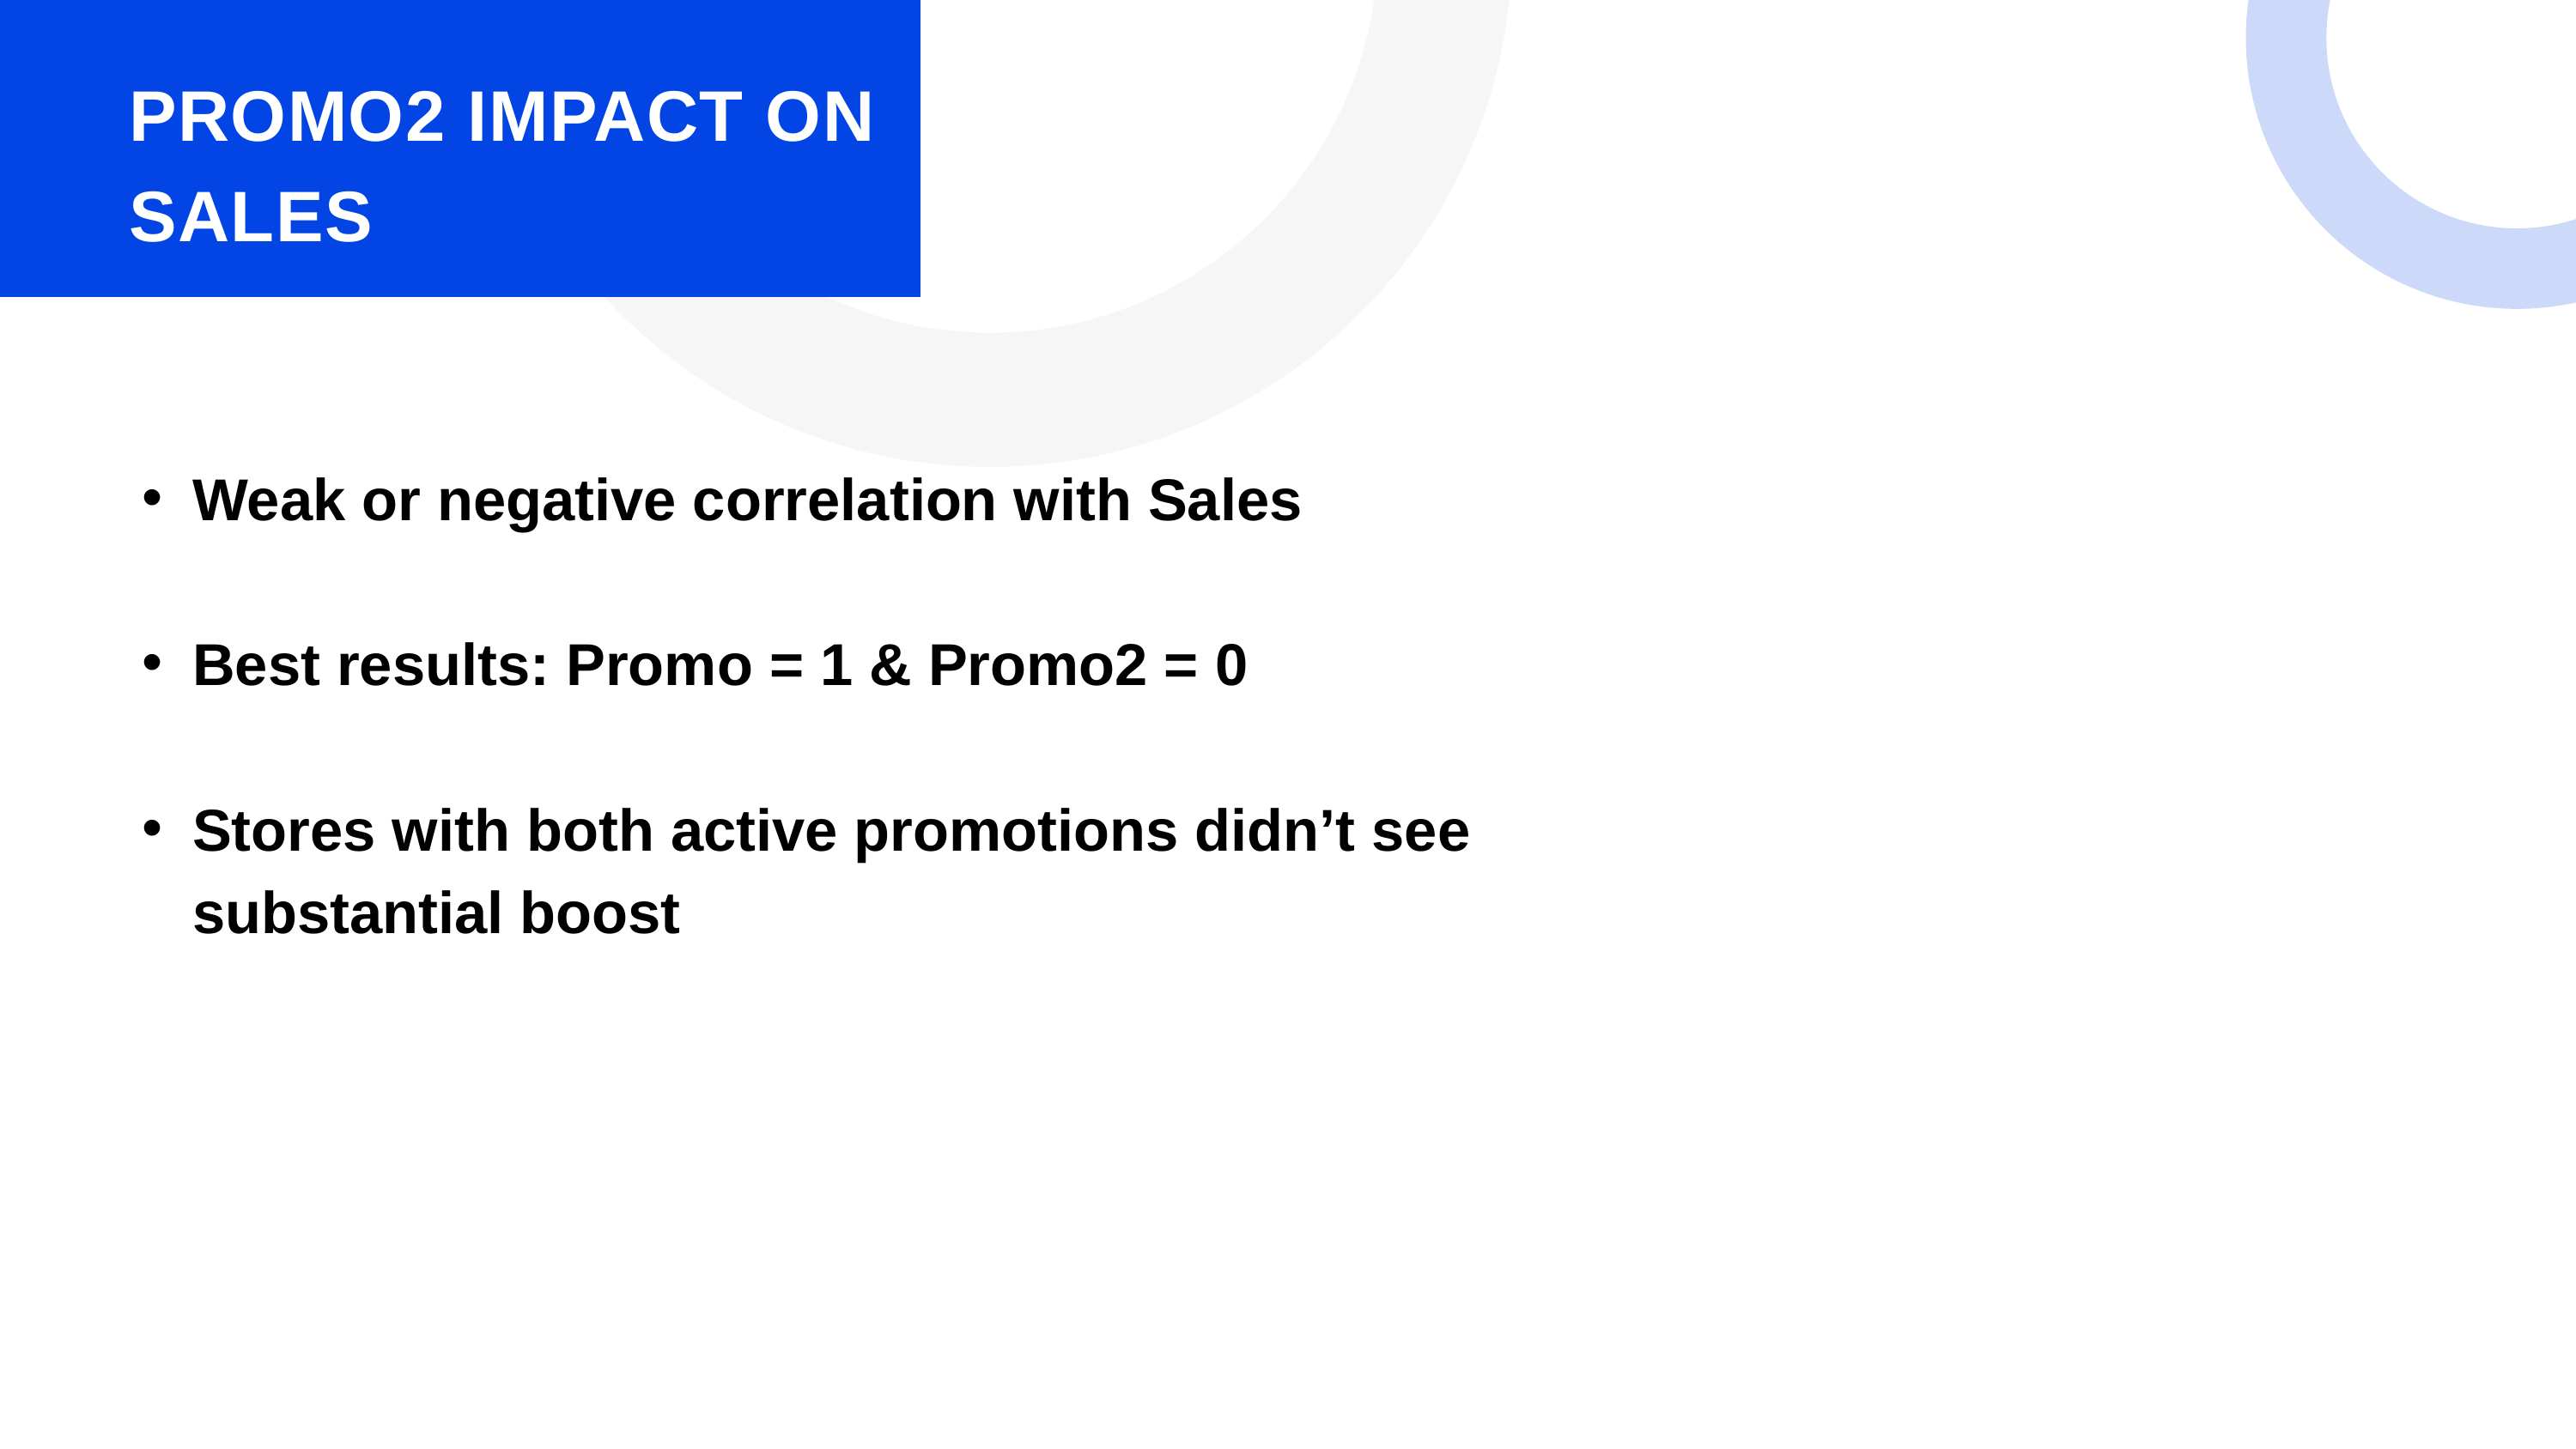

PROMO2 IMPACT ON SALES
Weak or negative correlation with Sales

Best results: Promo = 1 & Promo2 = 0

Stores with both active promotions didn’t see substantial boost

STATISTIC